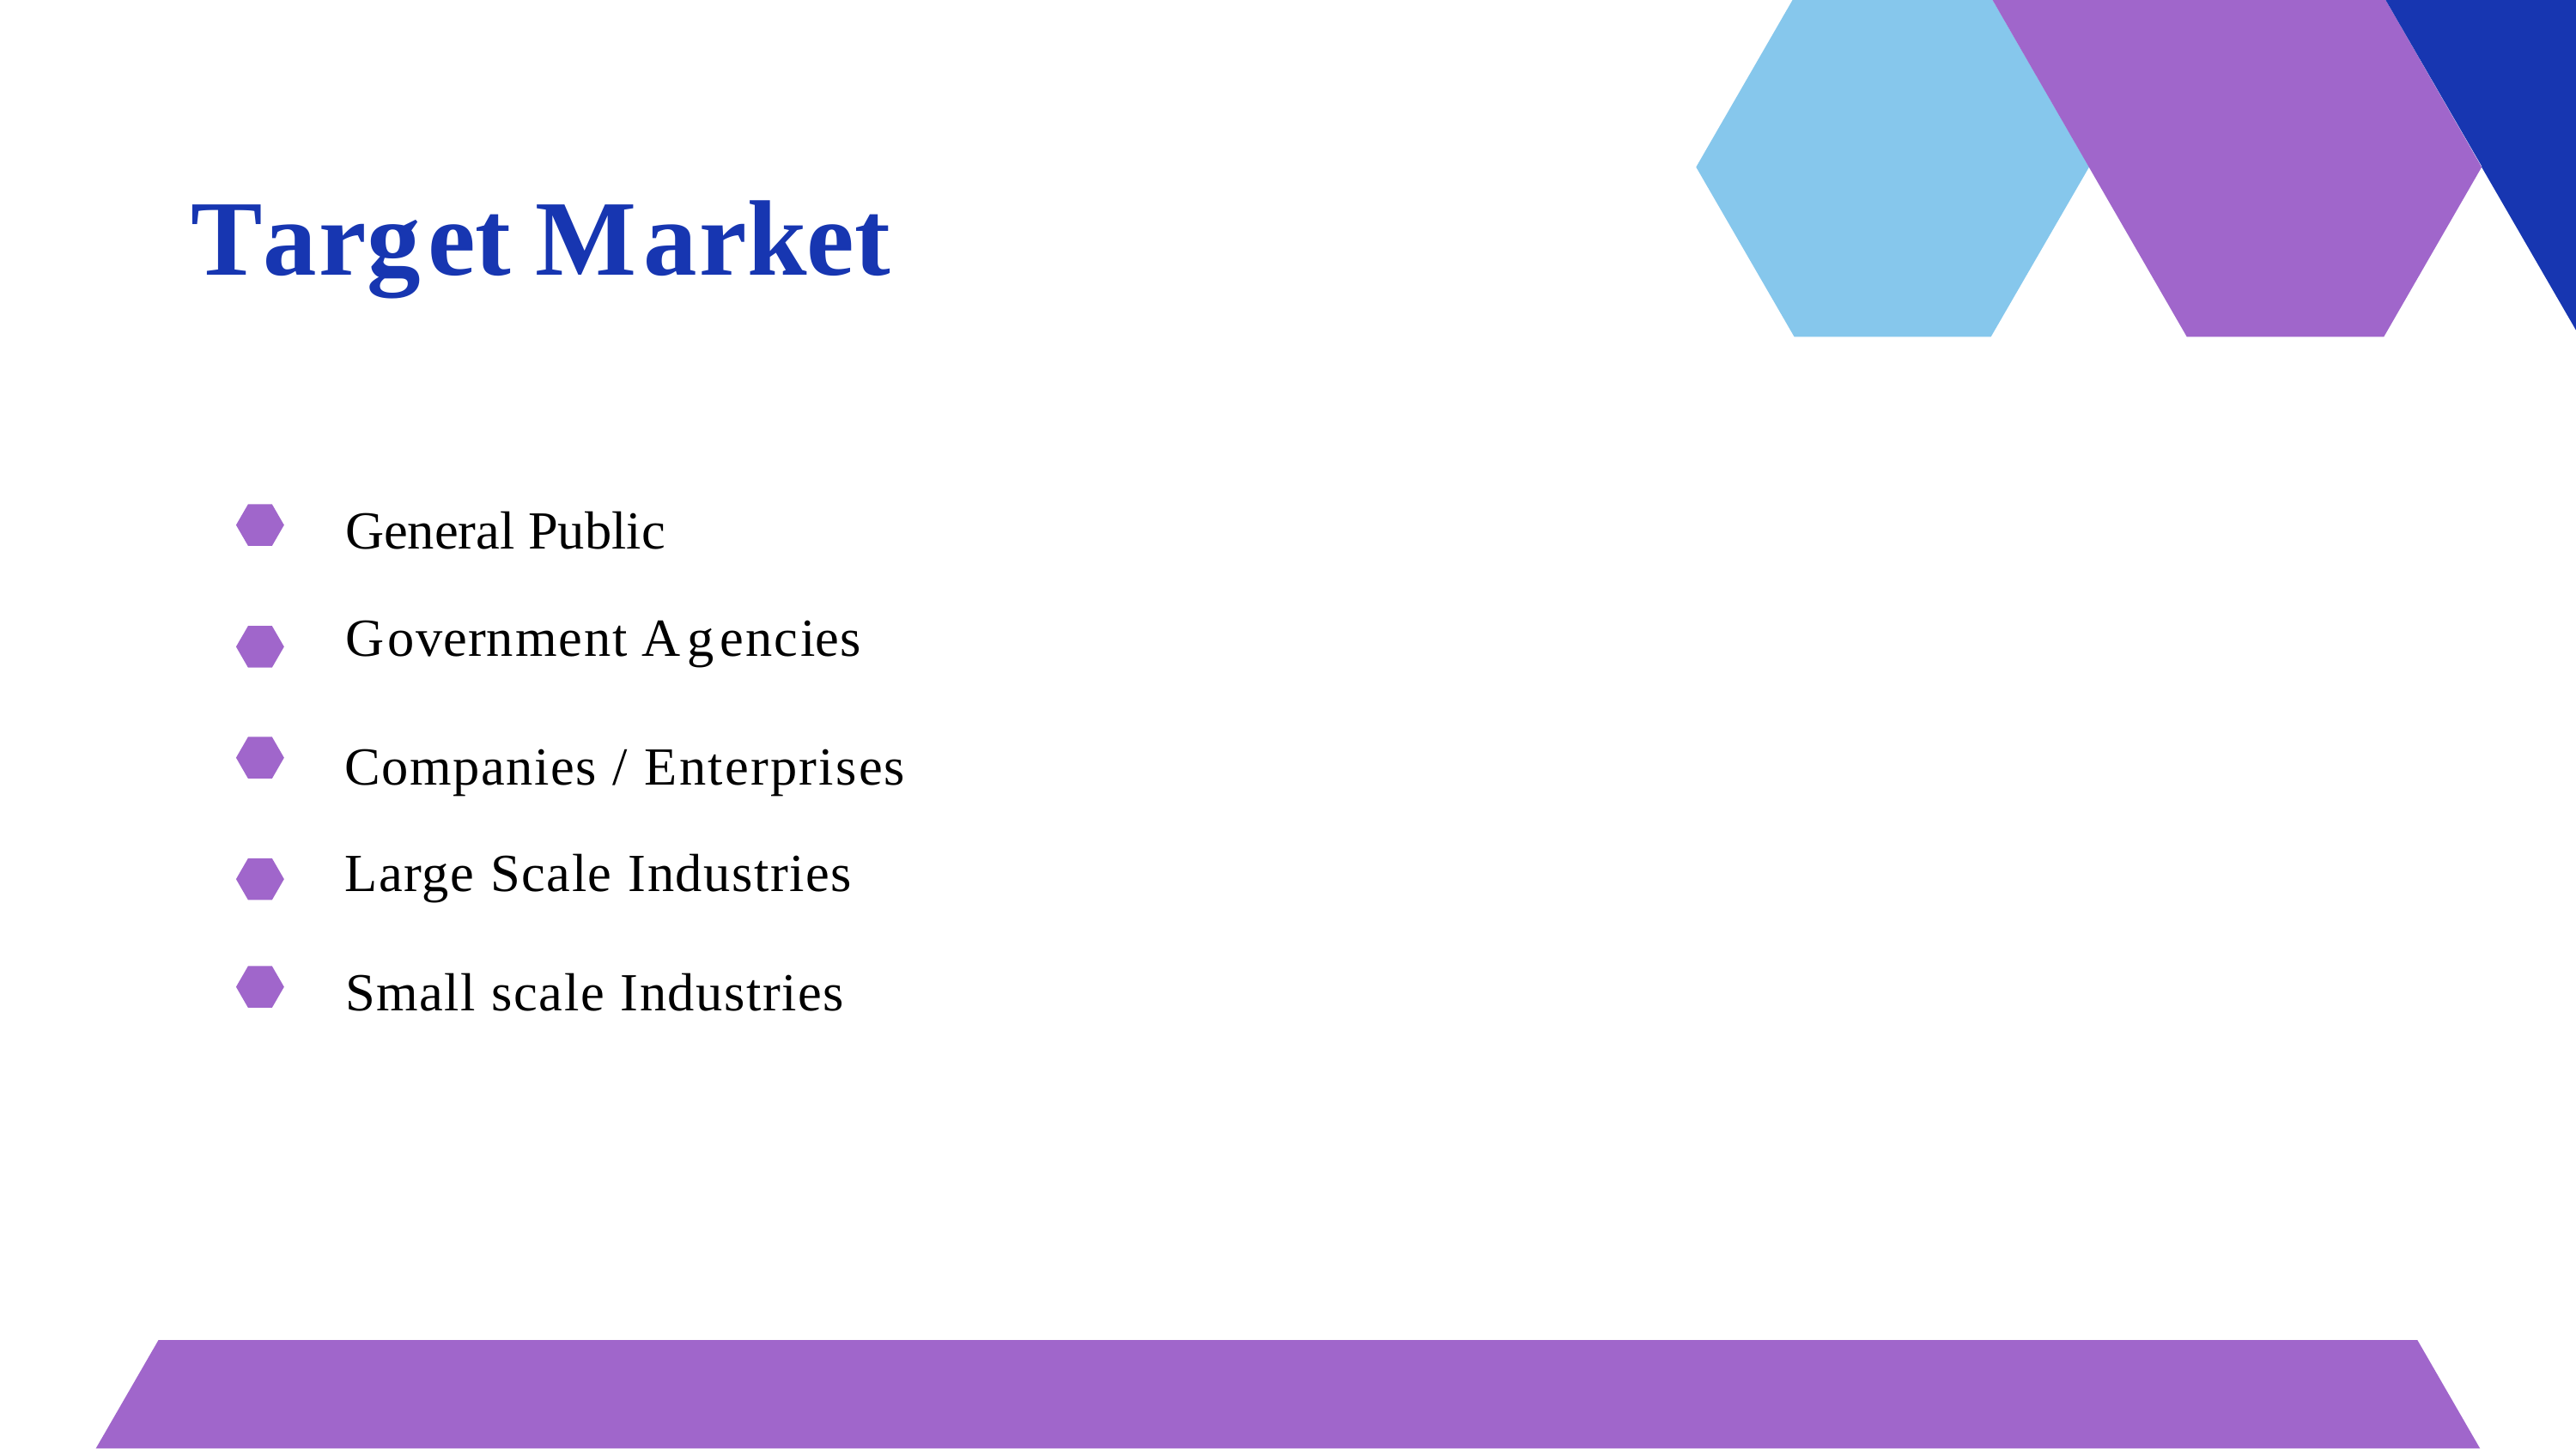

# Target Market
General Public

Government Agencies

Companies / Enterprises

Large Scale Industries

Small scale Industries